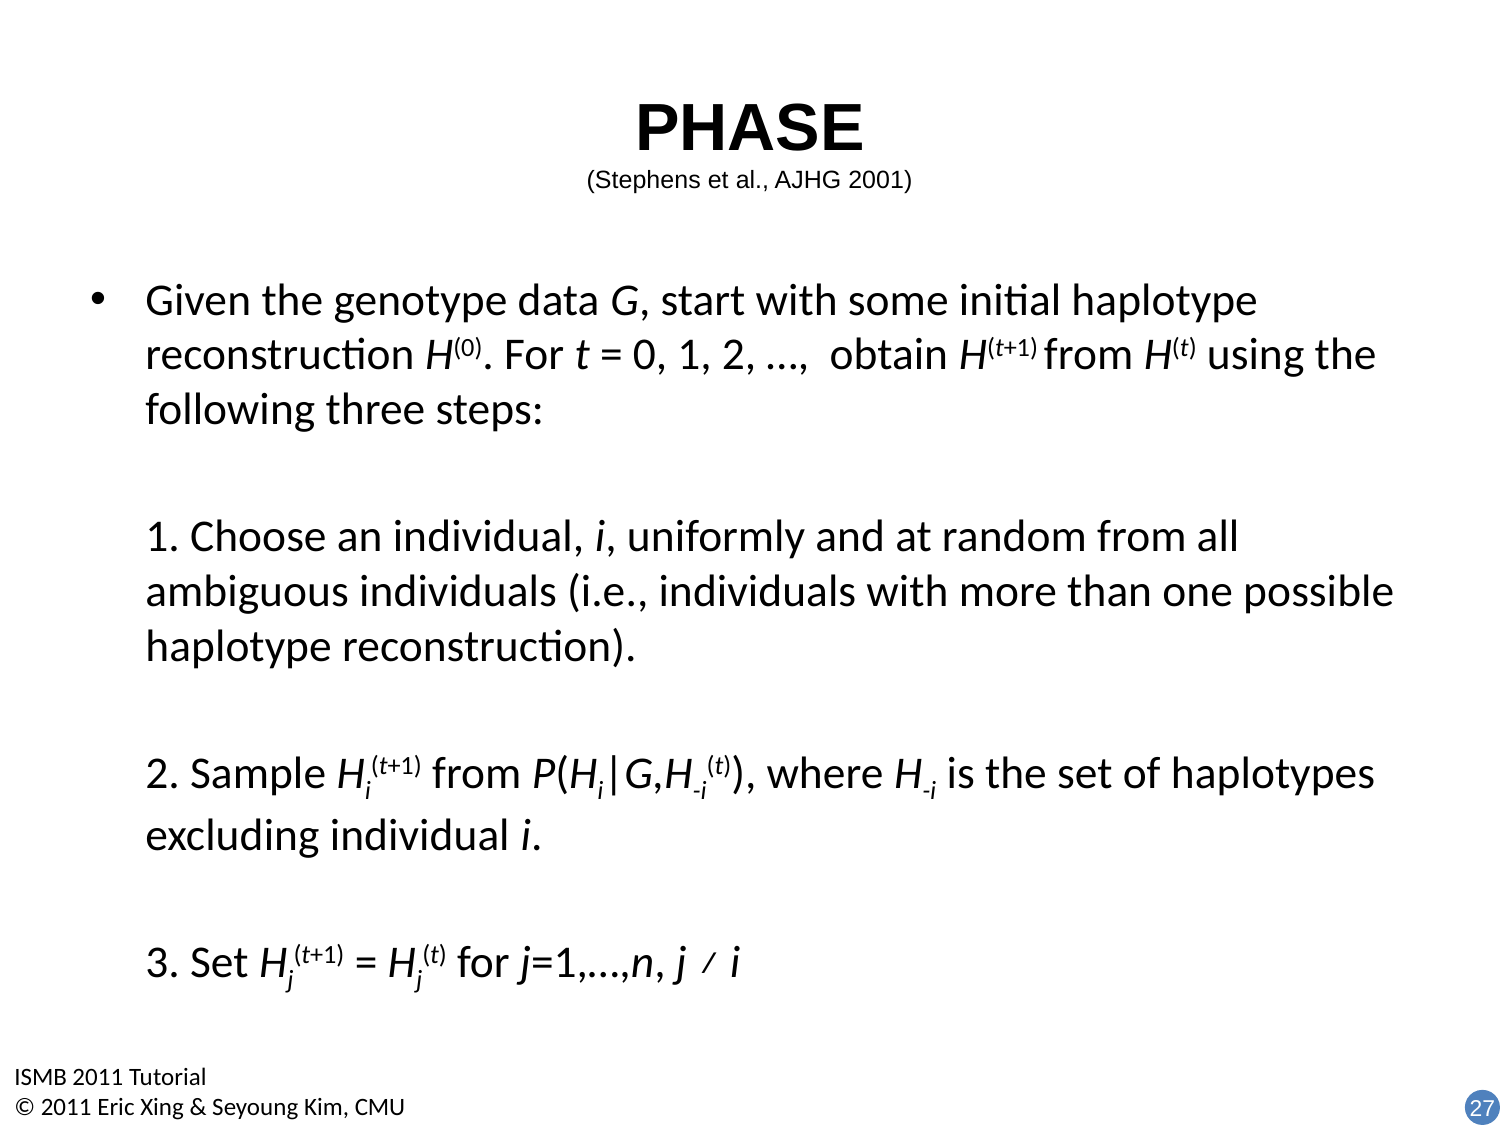

# PHASE (Stephens et al., AJHG 2001)
Given the genotype data G, start with some initial haplotype reconstruction H(0). For t = 0, 1, 2, …,  obtain H(t+1) from H(t) using the following three steps:

	1. Choose an individual, i, uniformly and at random from all ambiguous individuals (i.e., individuals with more than one possible haplotype reconstruction).

 	2. Sample Hi(t+1) from P(Hi|G,H-i(t)), where H-i is the set of haplotypes excluding individual i.

	3. Set Hj(t+1) = Hj(t) for j=1,…,n, j ≠ i